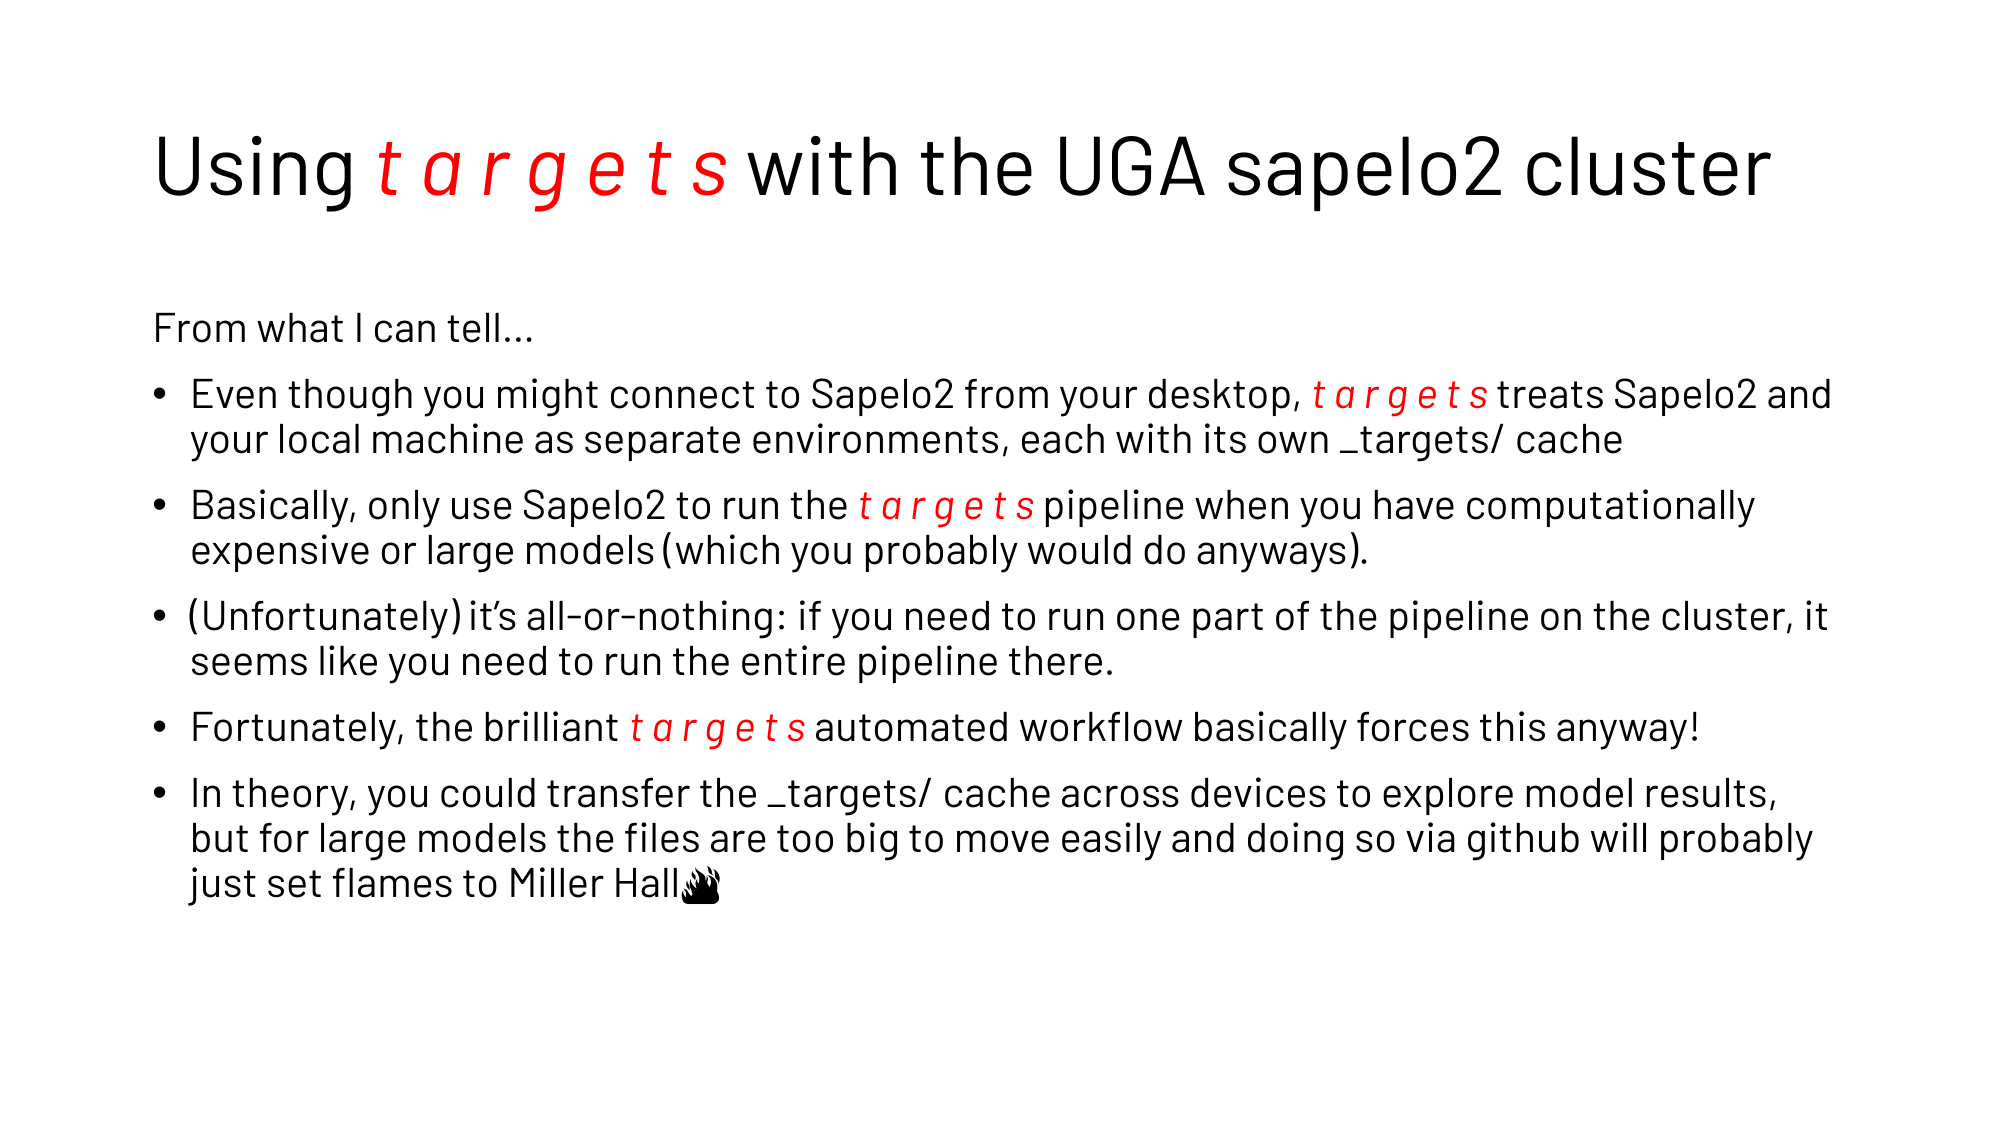

# Using t a r g e t s with the UGA sapelo2 cluster
From what I can tell…
Even though you might connect to Sapelo2 from your desktop, t a r g e t s treats Sapelo2 and your local machine as separate environments, each with its own _targets/ cache
Basically, only use Sapelo2 to run the t a r g e t s pipeline when you have computationally expensive or large models (which you probably would do anyways).
(Unfortunately) it’s all-or-nothing: if you need to run one part of the pipeline on the cluster, it seems like you need to run the entire pipeline there.
Fortunately, the brilliant t a r g e t s automated workflow basically forces this anyway!
In theory, you could transfer the _targets/ cache across devices to explore model results, but for large models the files are too big to move easily and doing so via github will probably just set flames to Miller Hall🔥